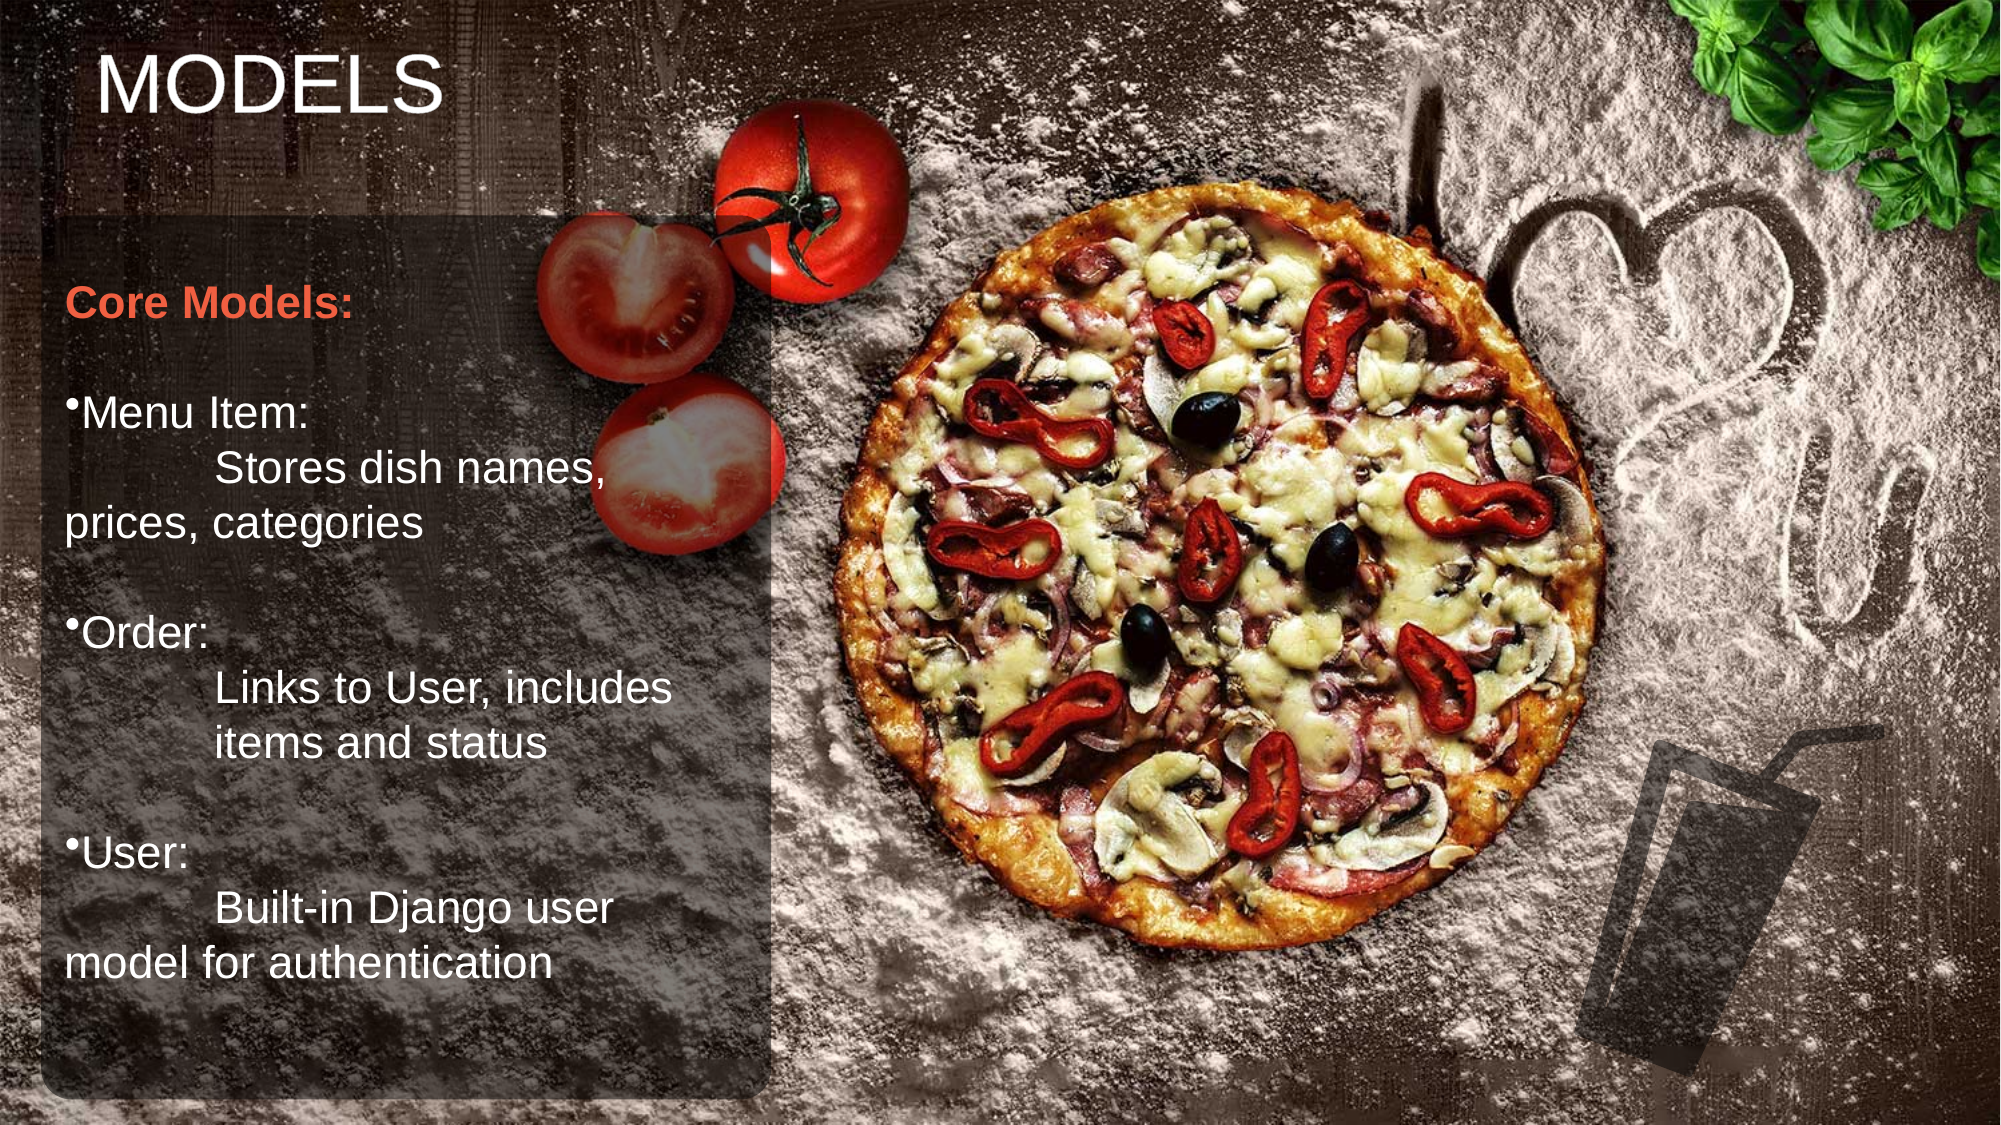

MODELS
Core Models:

Menu Item:
	Stores dish names, 	prices, categories

Order:
	Links to User, includes 	items and status

User:
	Built-in Django user 	model for authentication